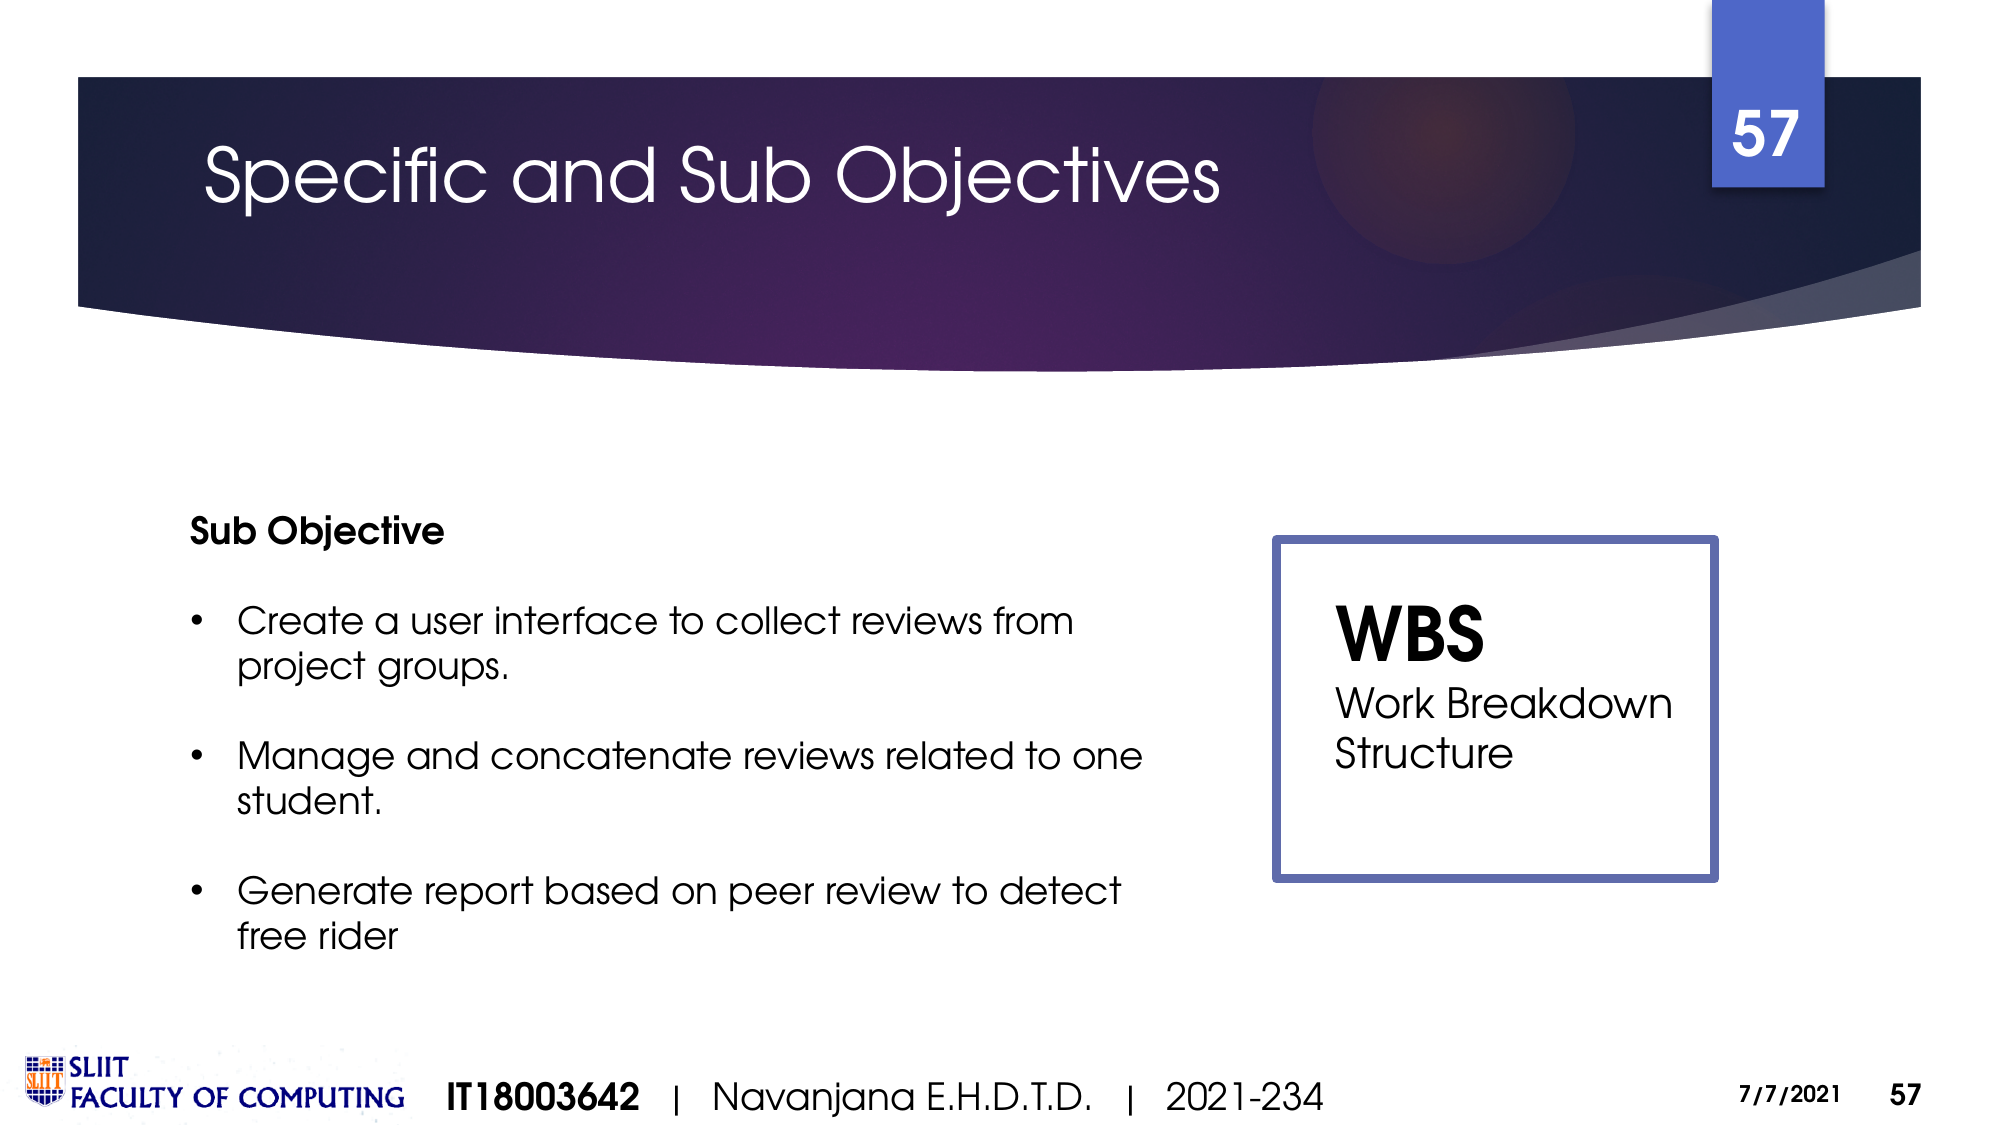

# Specific and Sub Objectives

Sub Objective

Create a user interface to collect reviews from project groups.

Manage and concatenate reviews related to one student.

Generate report based on peer review to detect free rider

WBS
Work Breakdown
Structure